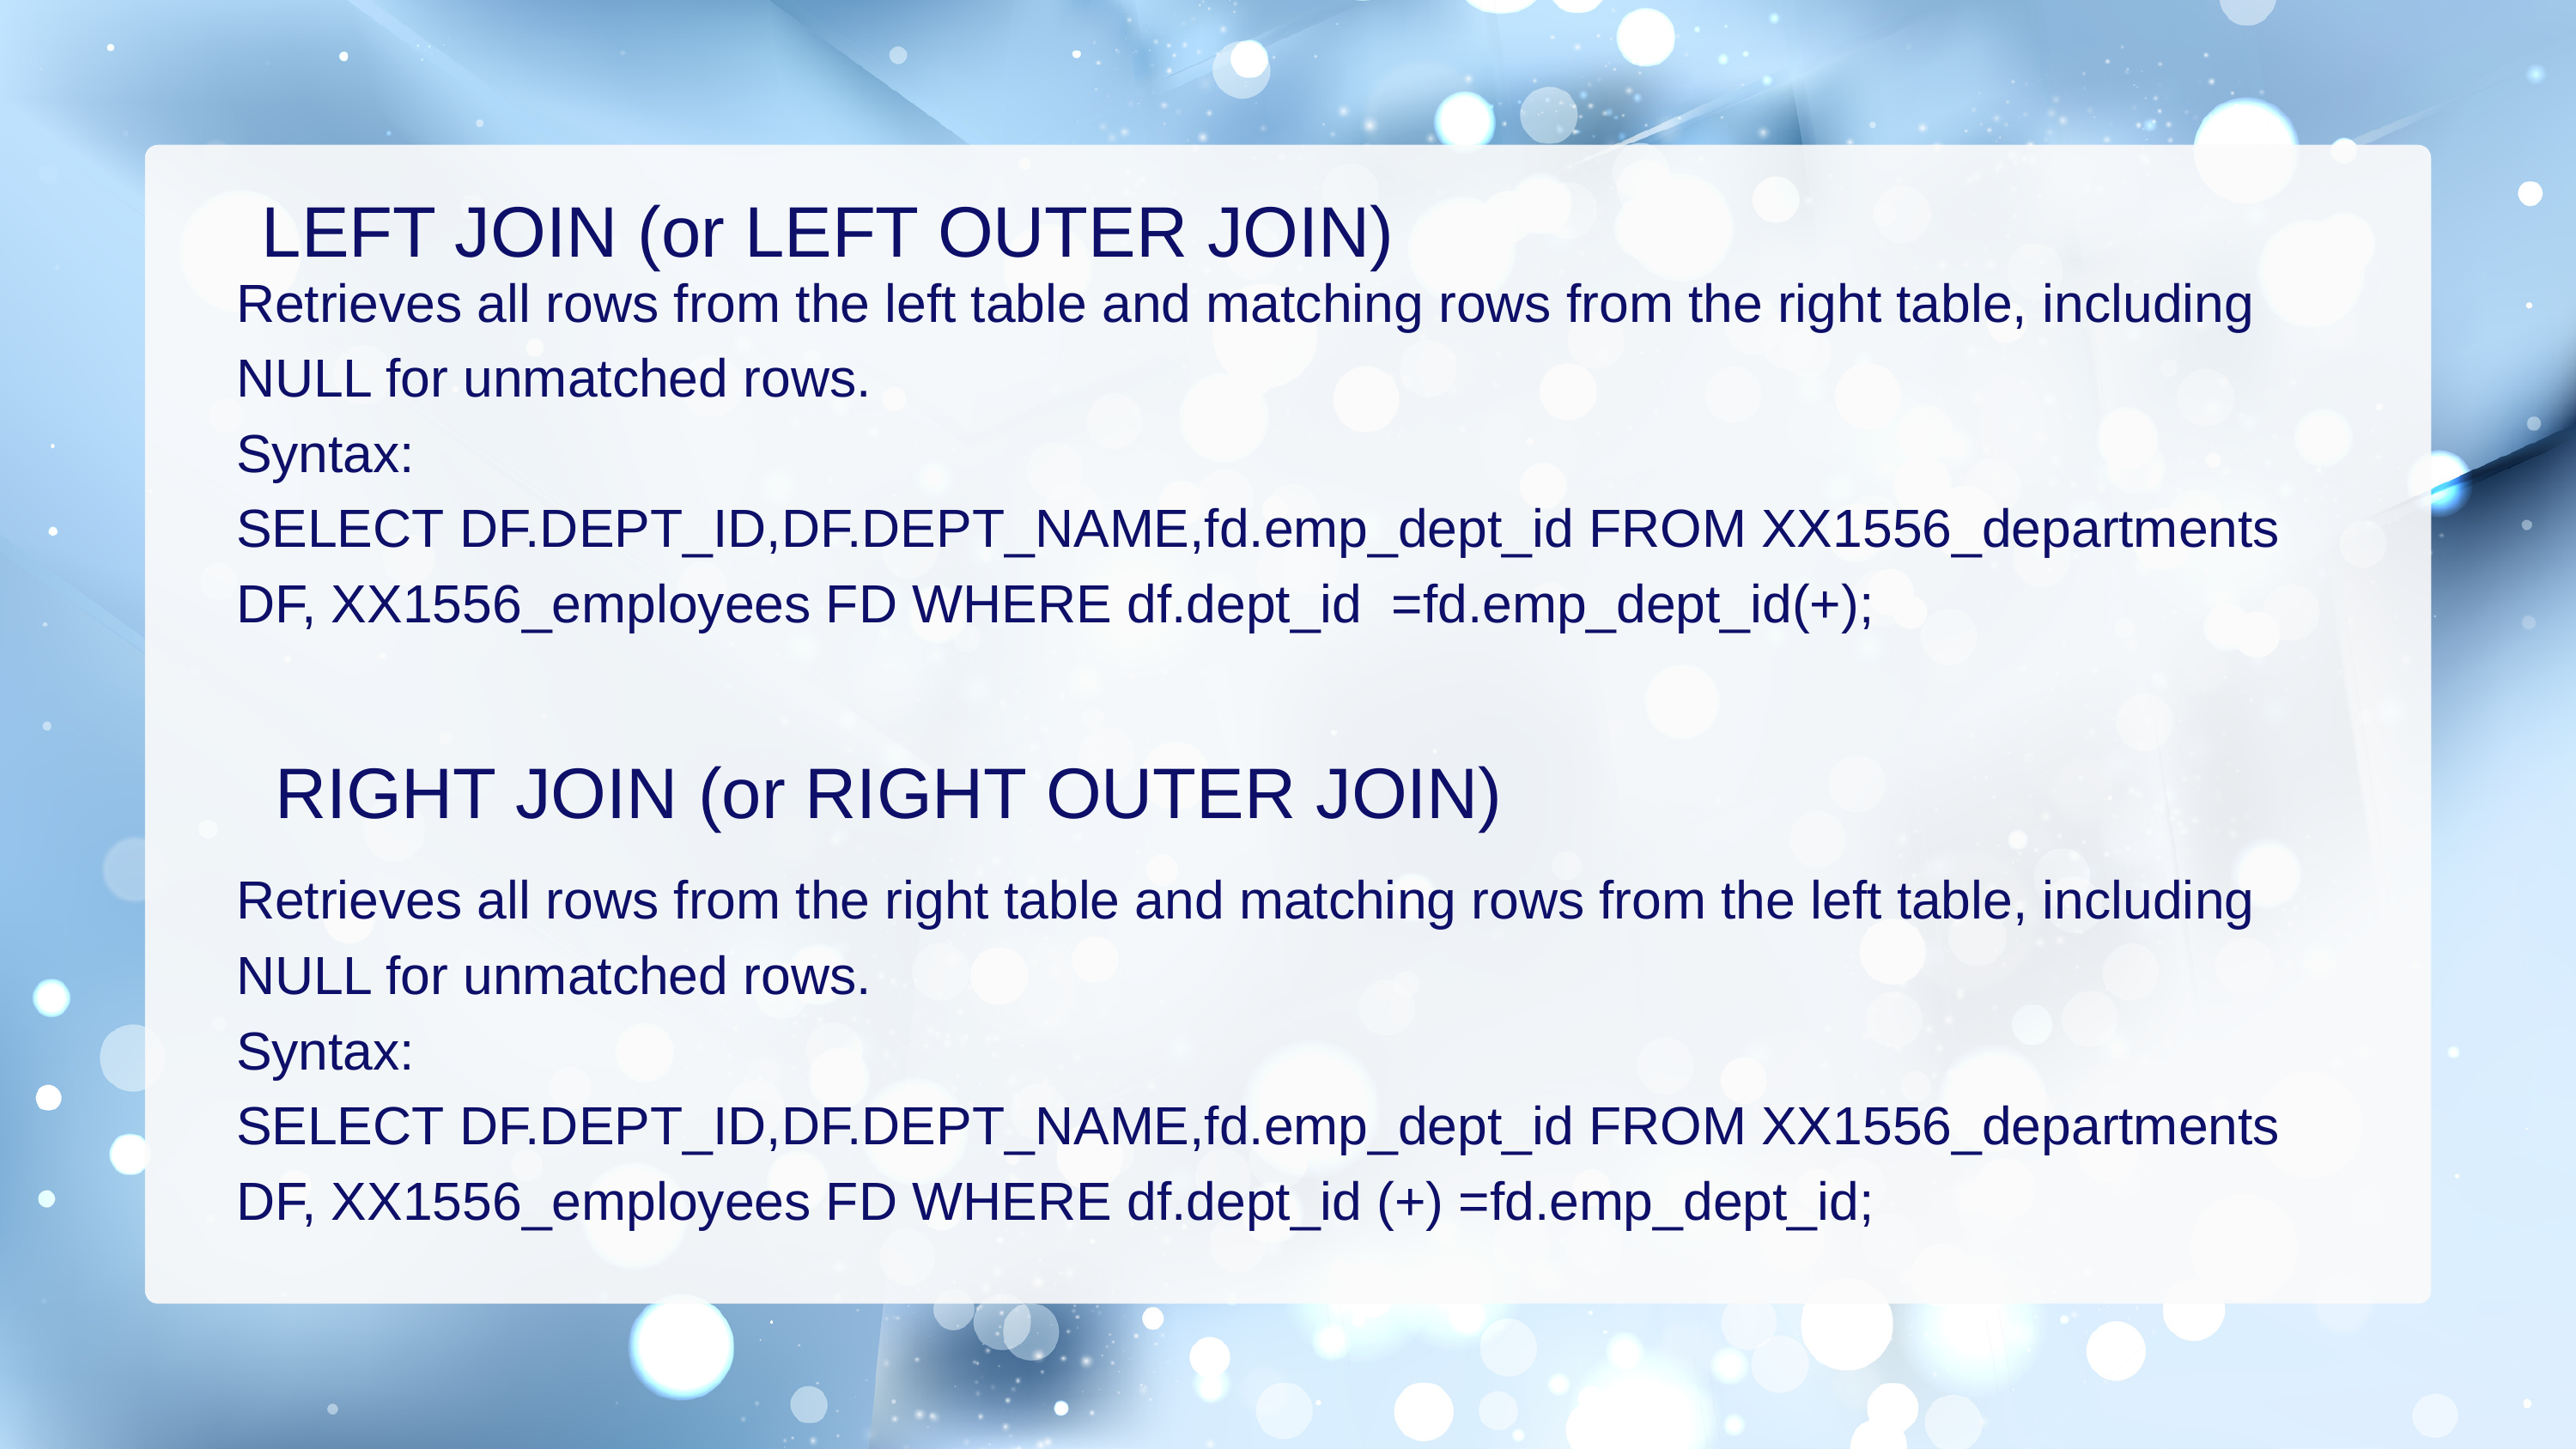

LEFT JOIN (or LEFT OUTER JOIN)
Retrieves all rows from the left table and matching rows from the right table, including NULL for unmatched rows.
Syntax:
SELECT DF.DEPT_ID,DF.DEPT_NAME,fd.emp_dept_id FROM XX1556_departments DF, XX1556_employees FD WHERE df.dept_id  =fd.emp_dept_id(+);
RIGHT JOIN (or RIGHT OUTER JOIN)
Retrieves all rows from the right table and matching rows from the left table, including NULL for unmatched rows.
Syntax:
SELECT DF.DEPT_ID,DF.DEPT_NAME,fd.emp_dept_id FROM XX1556_departments DF, XX1556_employees FD WHERE df.dept_id (+) =fd.emp_dept_id;